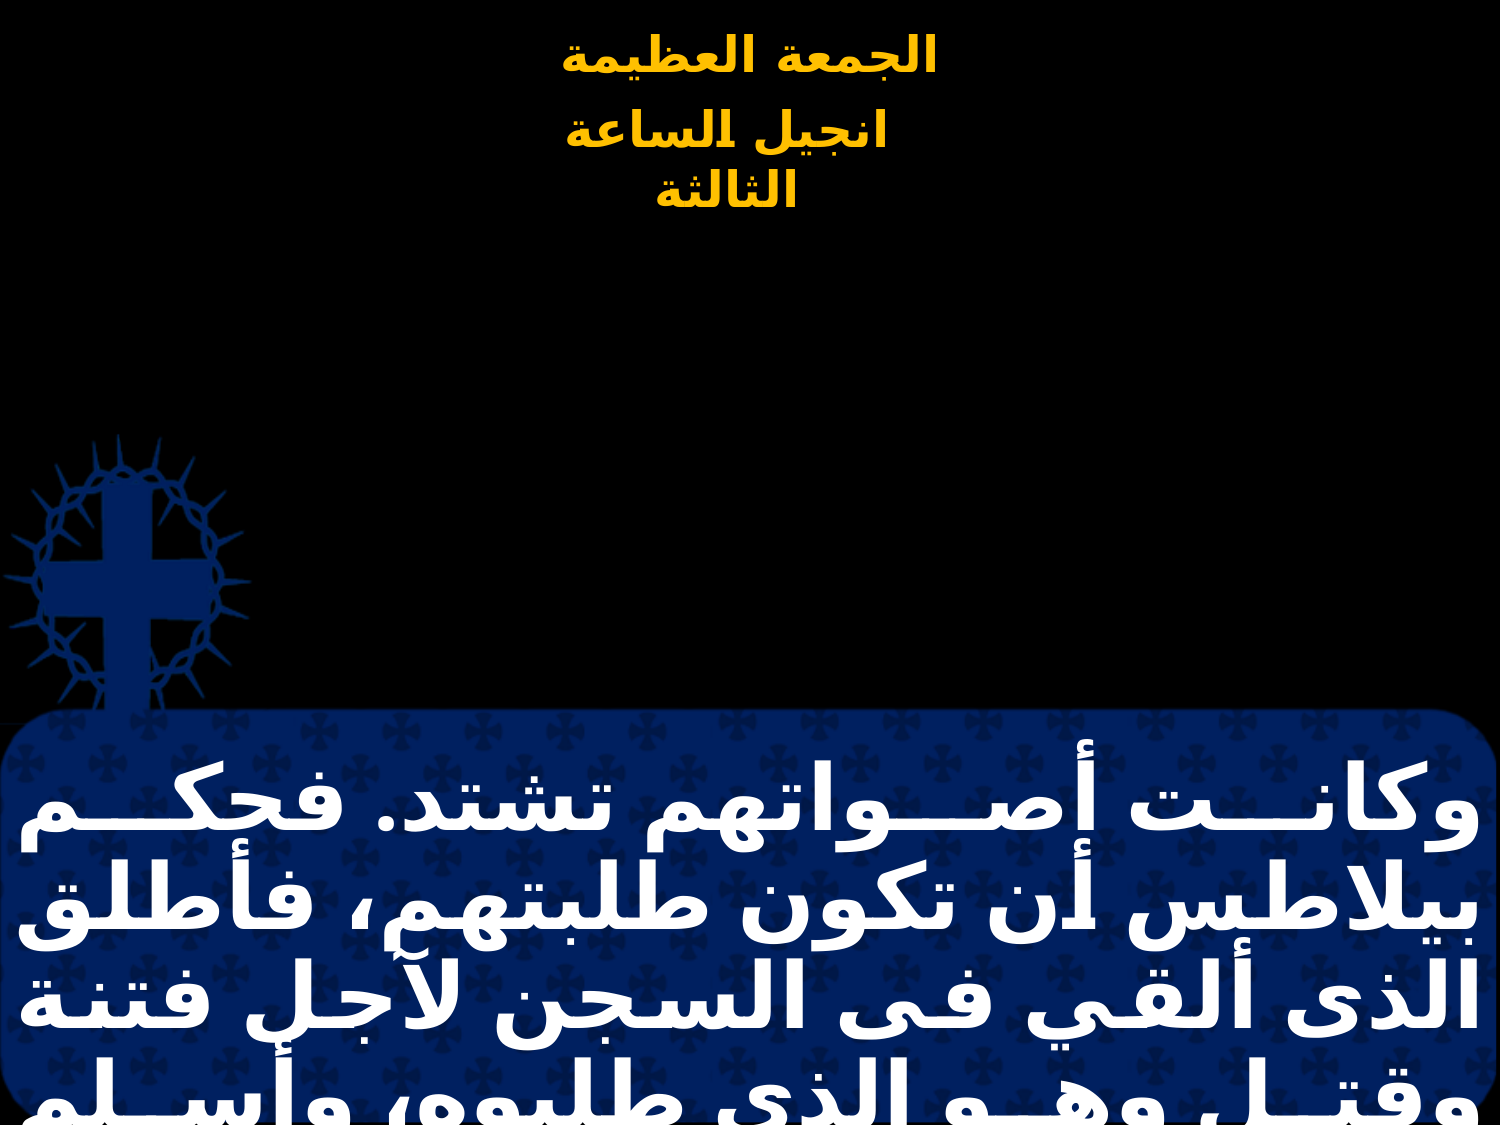

# وكانت أصواتهم تشتد. فحكم بيلاطس أن تكون طلبتهم، فأطلق الذى ألقي فى السجن لآجل فتنة وقتل وهو الذى طلبوه، وأسلم يسوع كإرادتهم.